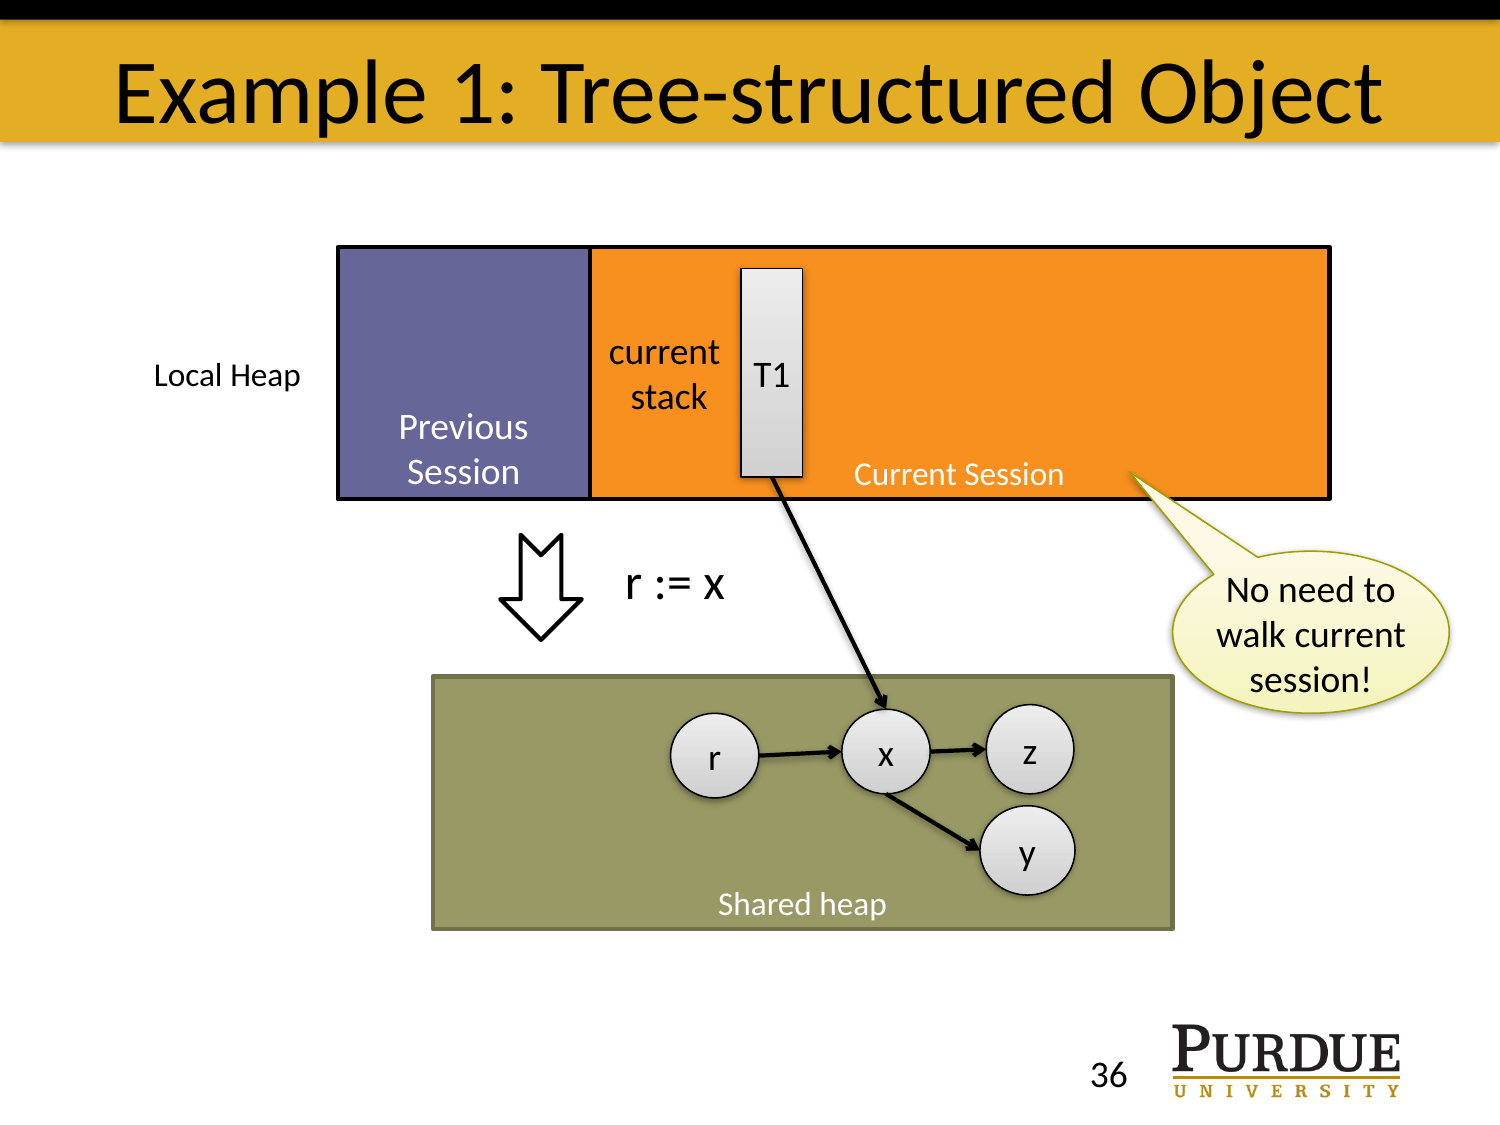

# Example 1: Tree-structured Object
Previous Session
Current Session
T1
current
stack
Local Heap
r := x

No need to walk current session!
Shared heap
z
x
y
r
36